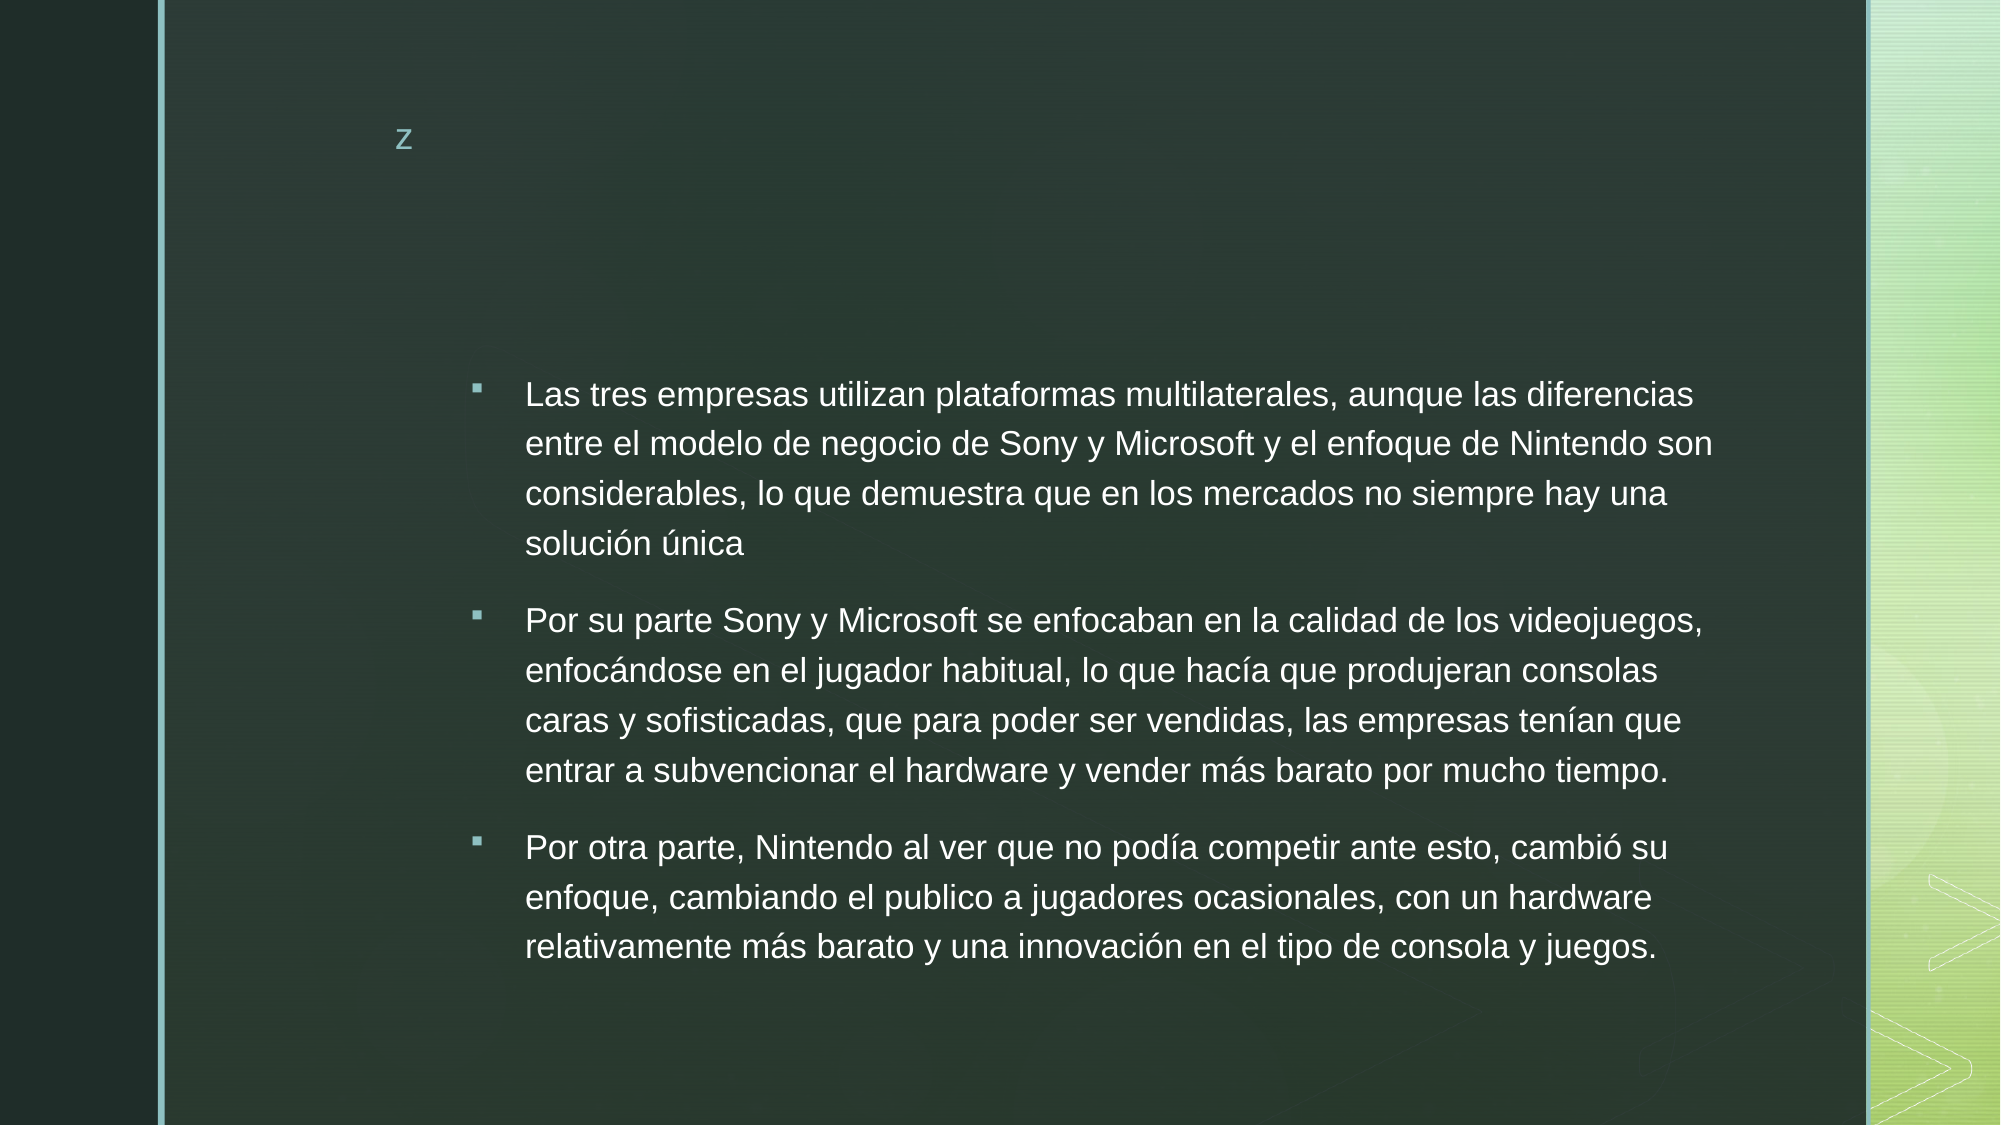

#
Las tres empresas utilizan plataformas multilaterales, aunque las diferencias entre el modelo de negocio de Sony y Microsoft y el enfoque de Nintendo son considerables, lo que demuestra que en los mercados no siempre hay una solución única
Por su parte Sony y Microsoft se enfocaban en la calidad de los videojuegos, enfocándose en el jugador habitual, lo que hacía que produjeran consolas caras y sofisticadas, que para poder ser vendidas, las empresas tenían que entrar a subvencionar el hardware y vender más barato por mucho tiempo.
Por otra parte, Nintendo al ver que no podía competir ante esto, cambió su enfoque, cambiando el publico a jugadores ocasionales, con un hardware relativamente más barato y una innovación en el tipo de consola y juegos.